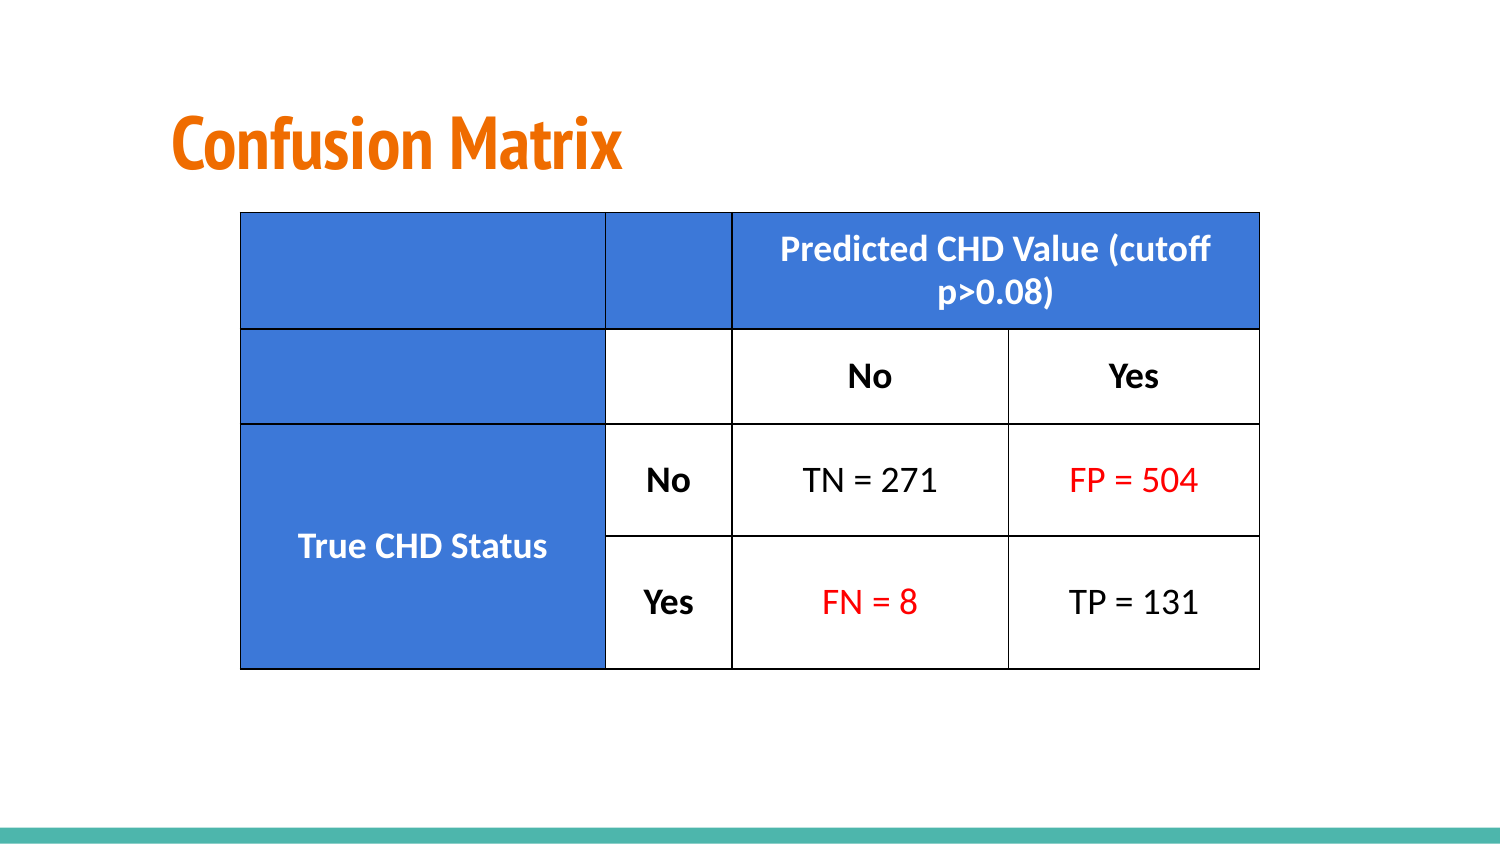

Confusion Matrix
|  |  | Predicted CHD Value (cutoff p>0.08) |  |
| --- | --- | --- | --- |
|  |  | No | Yes |
| True CHD Status | No | TN = 271 | FP = 504 |
|  | Yes | FN = 8 | TP = 131 |